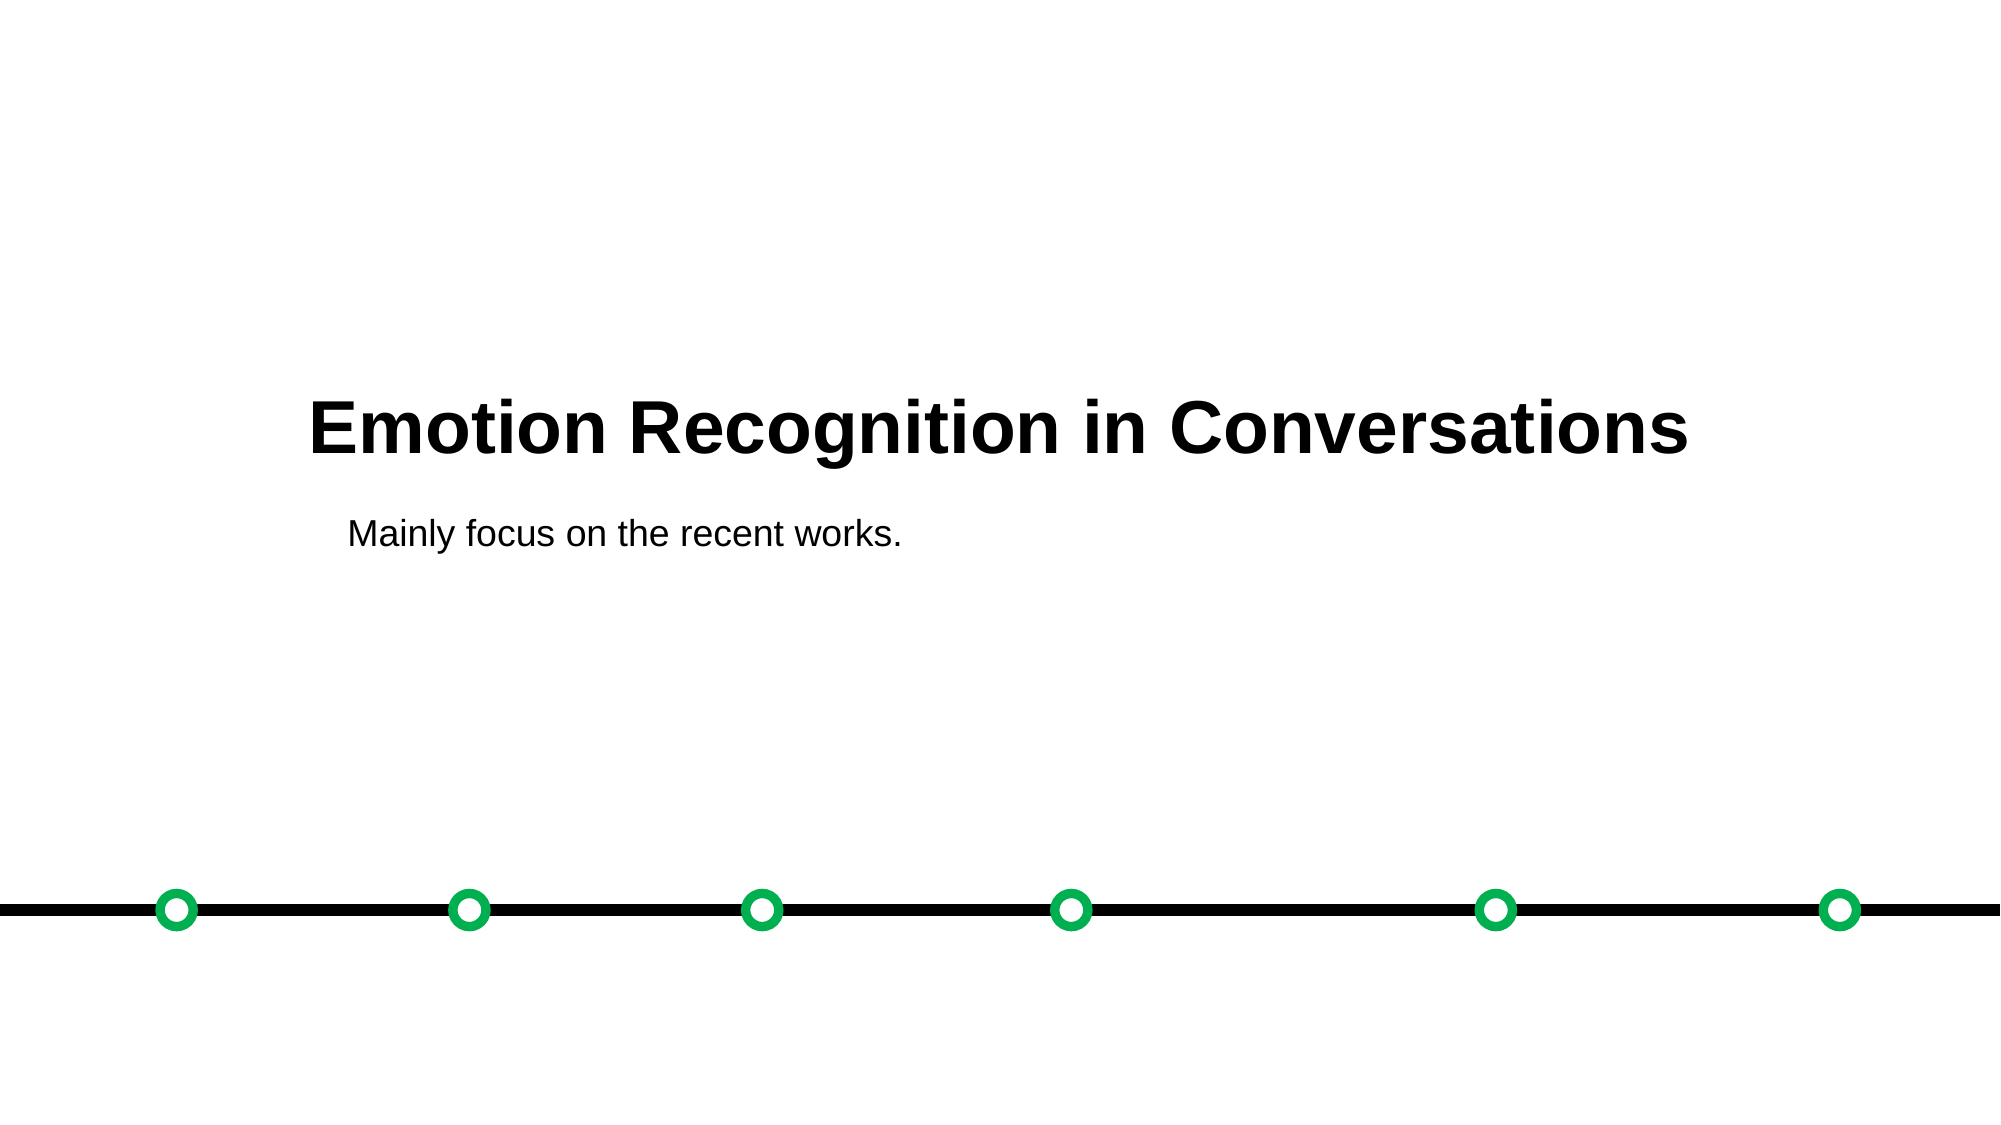

# Emotion Recognition in Conversations
Mainly focus on the recent works.